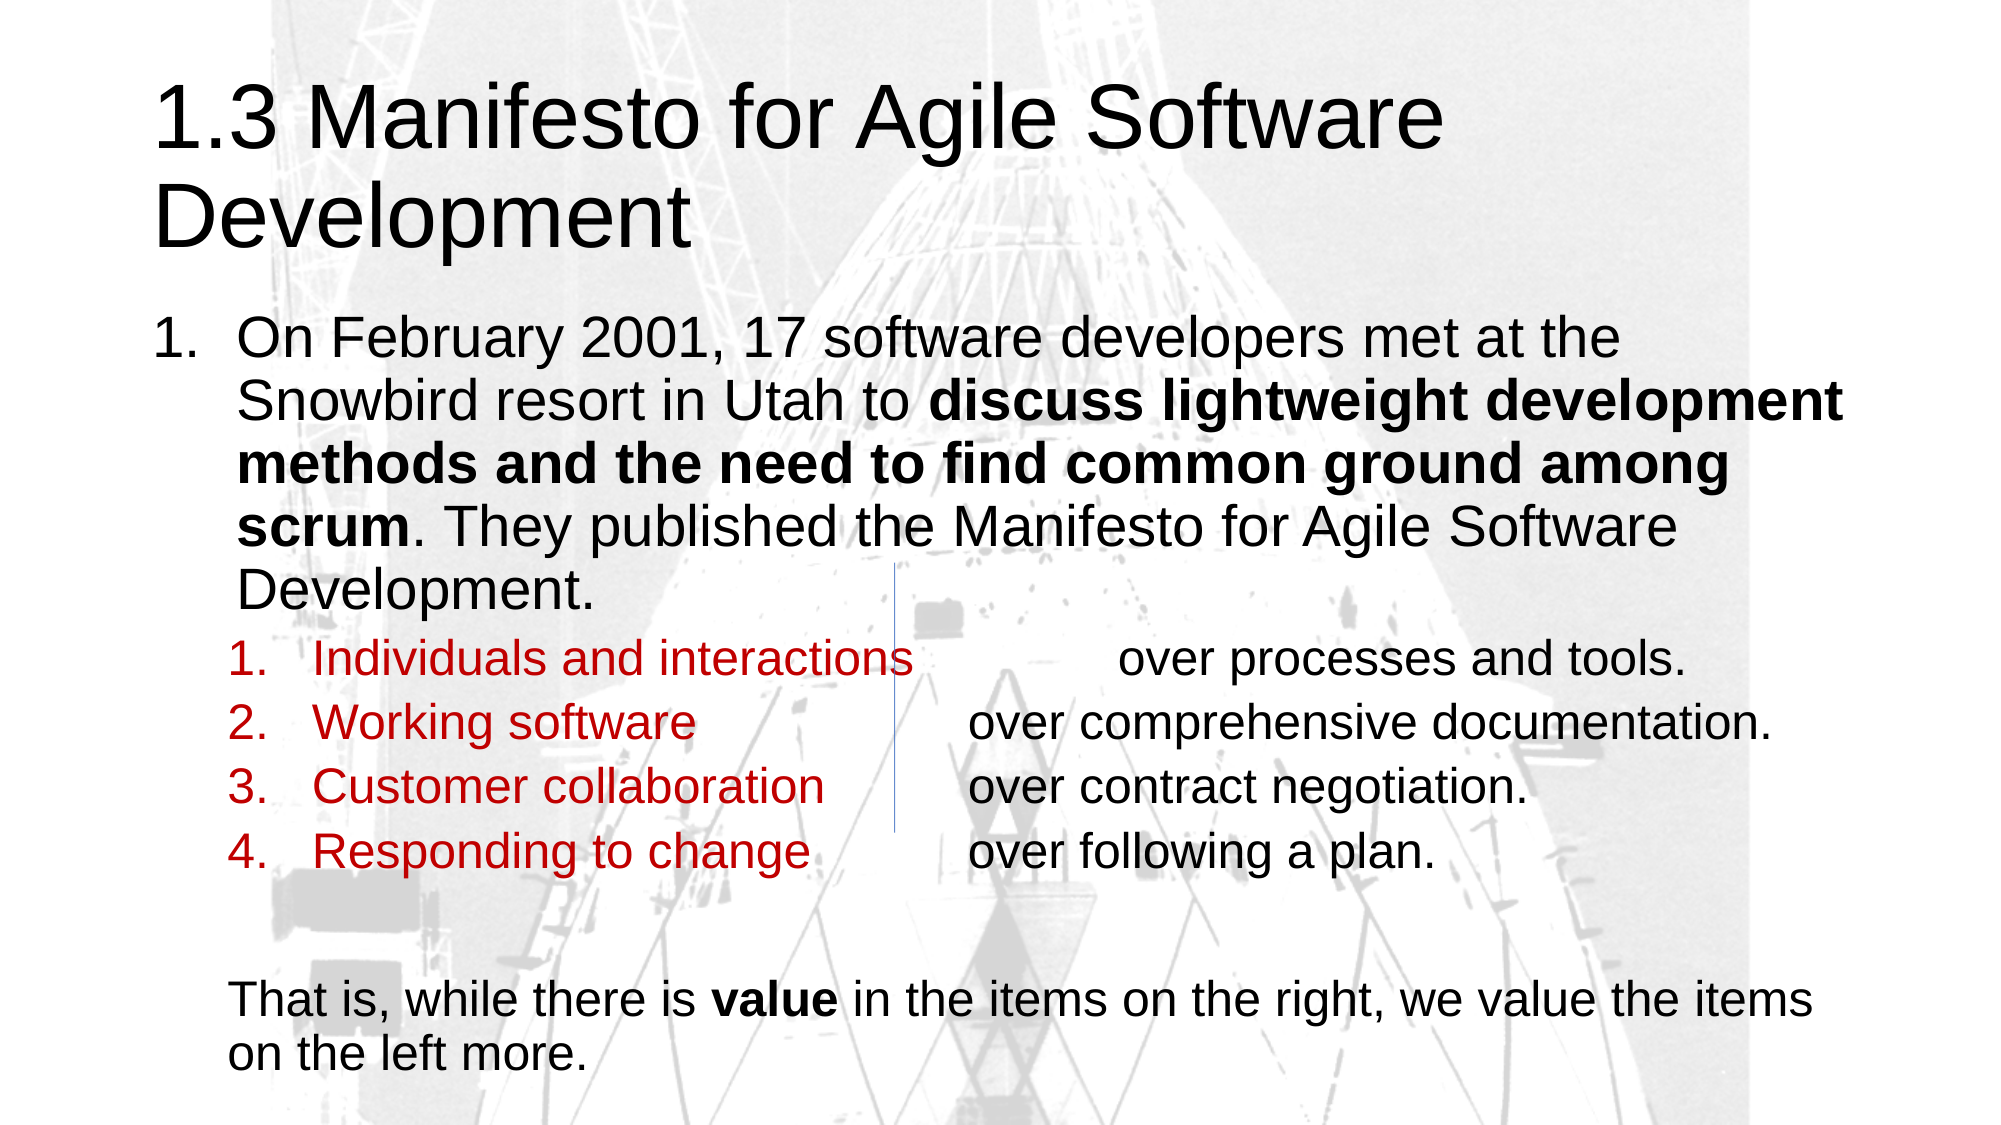

# 1.3 Manifesto for Agile Software Development
On February 2001, 17 software developers met at the Snowbird resort in Utah to discuss lightweight development methods and the need to find common ground among scrum. They published the Manifesto for Agile Software Development.
Individuals and interactions 	    over processes and tools.
Working software 		    over comprehensive documentation.
Customer collaboration 	    over contract negotiation.
Responding to change 	    over following a plan.

That is, while there is value in the items on the right, we value the items on the left more.